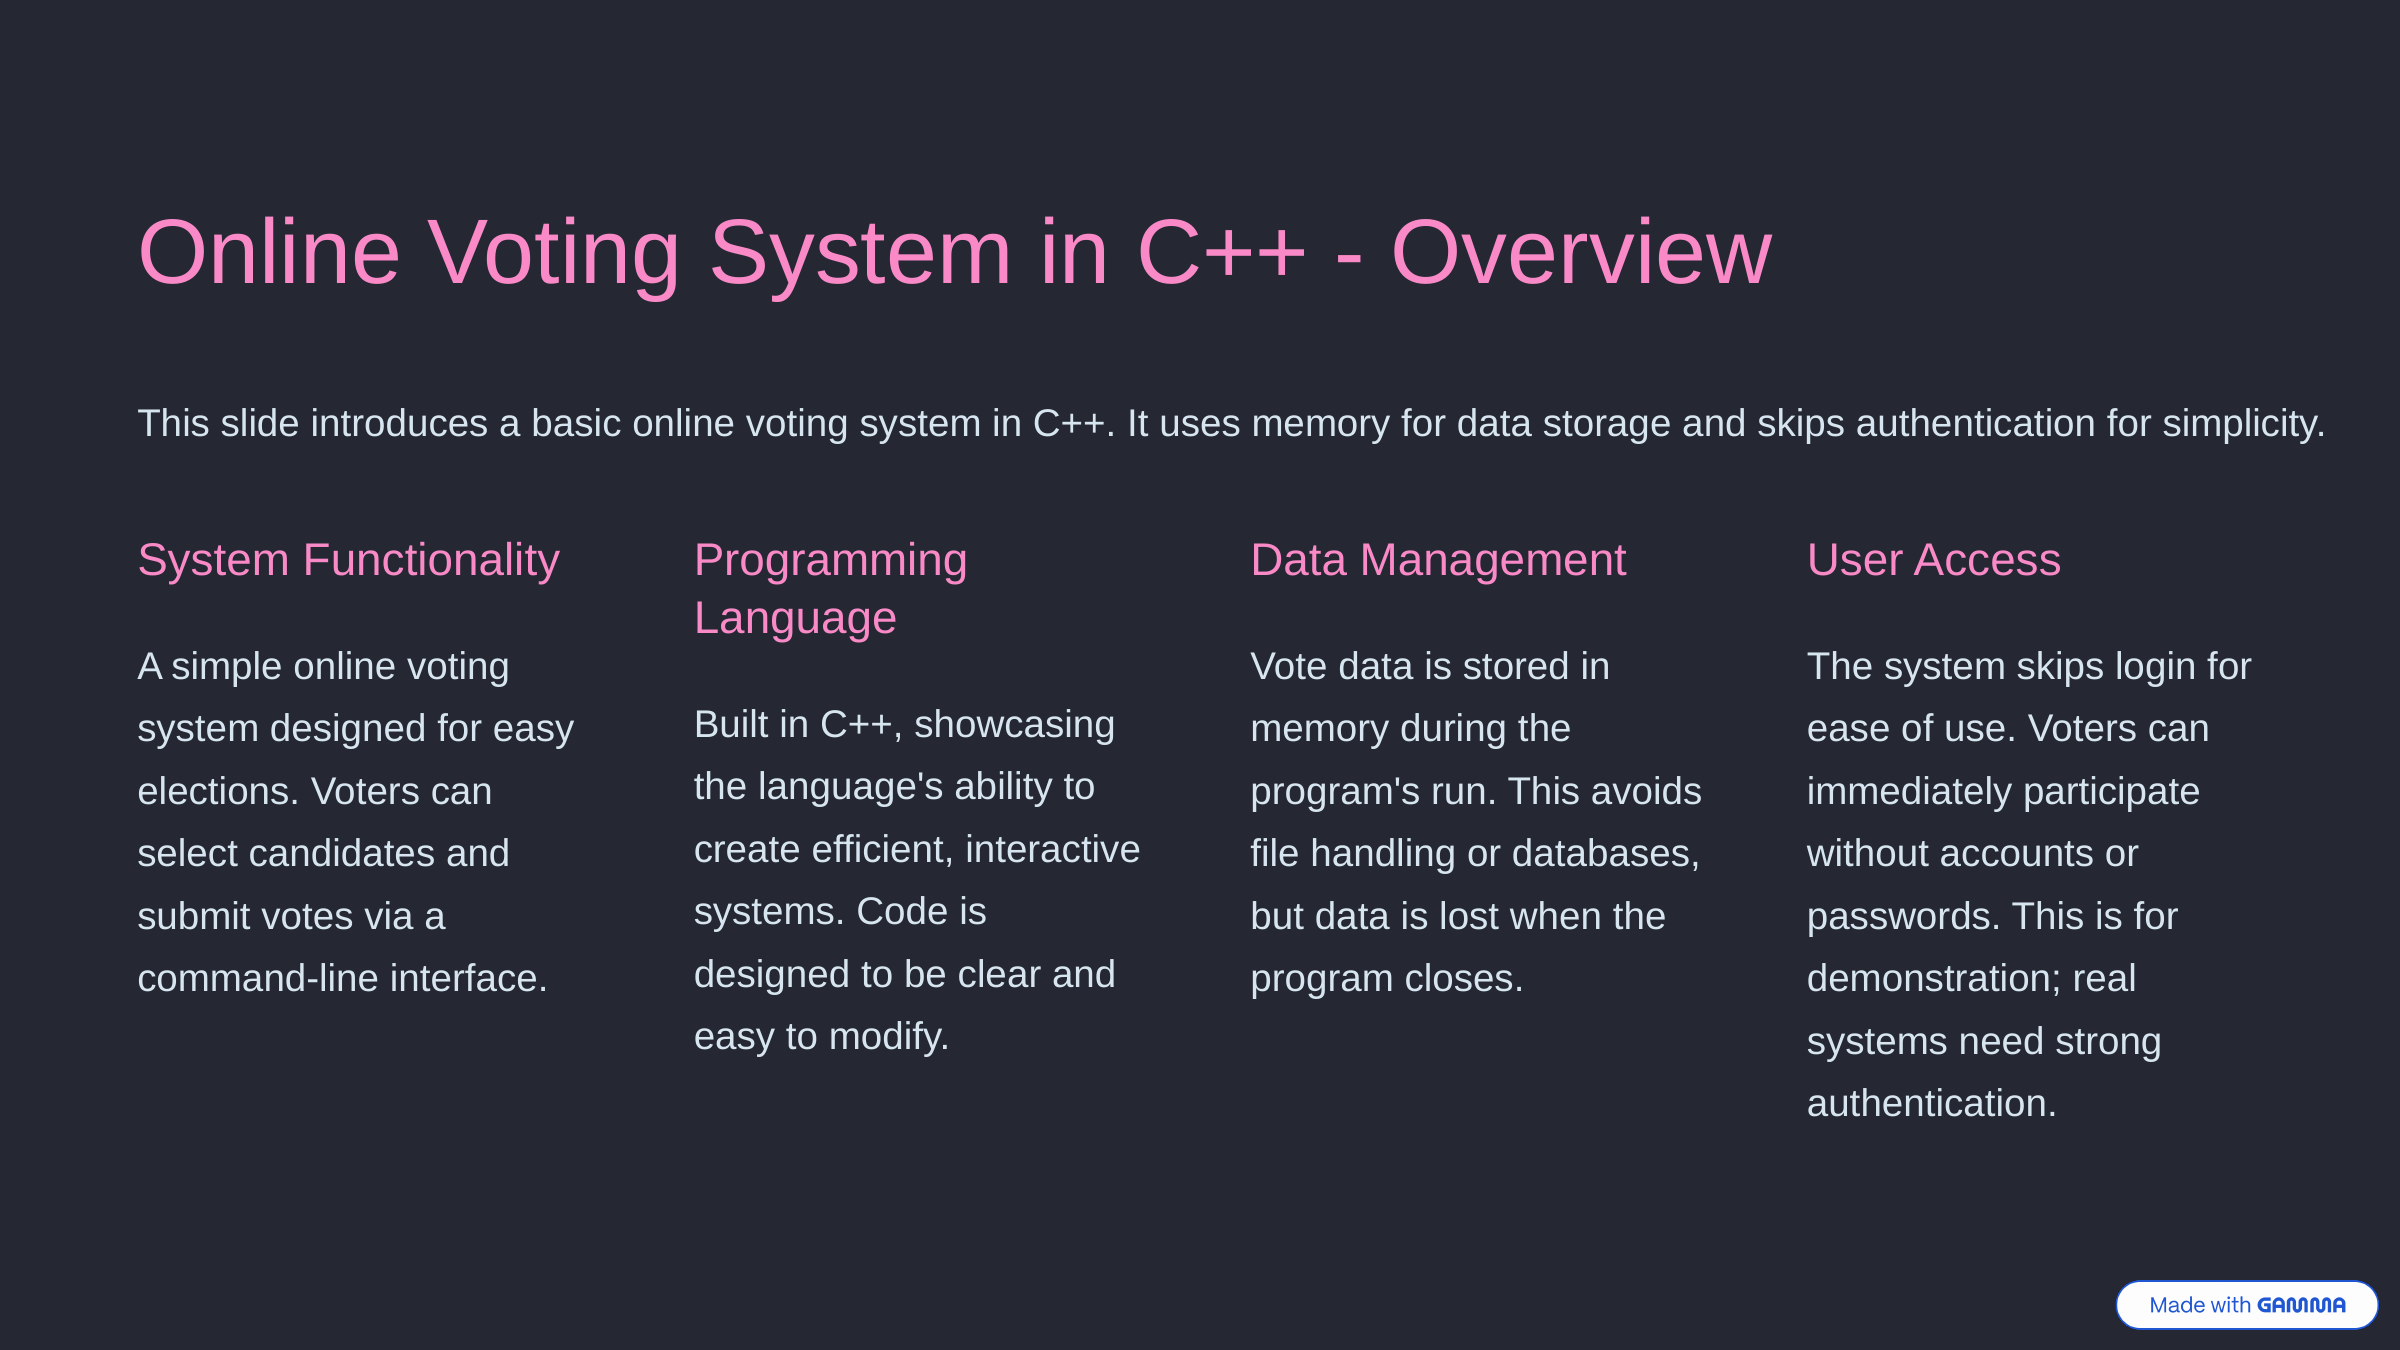

Online Voting System in C++ - Overview
This slide introduces a basic online voting system in C++. It uses memory for data storage and skips authentication for simplicity.
System Functionality
Programming Language
Data Management
User Access
A simple online voting system designed for easy elections. Voters can select candidates and submit votes via a command-line interface.
Vote data is stored in memory during the program's run. This avoids file handling or databases, but data is lost when the program closes.
The system skips login for ease of use. Voters can immediately participate without accounts or passwords. This is for demonstration; real systems need strong authentication.
Built in C++, showcasing the language's ability to create efficient, interactive systems. Code is designed to be clear and easy to modify.